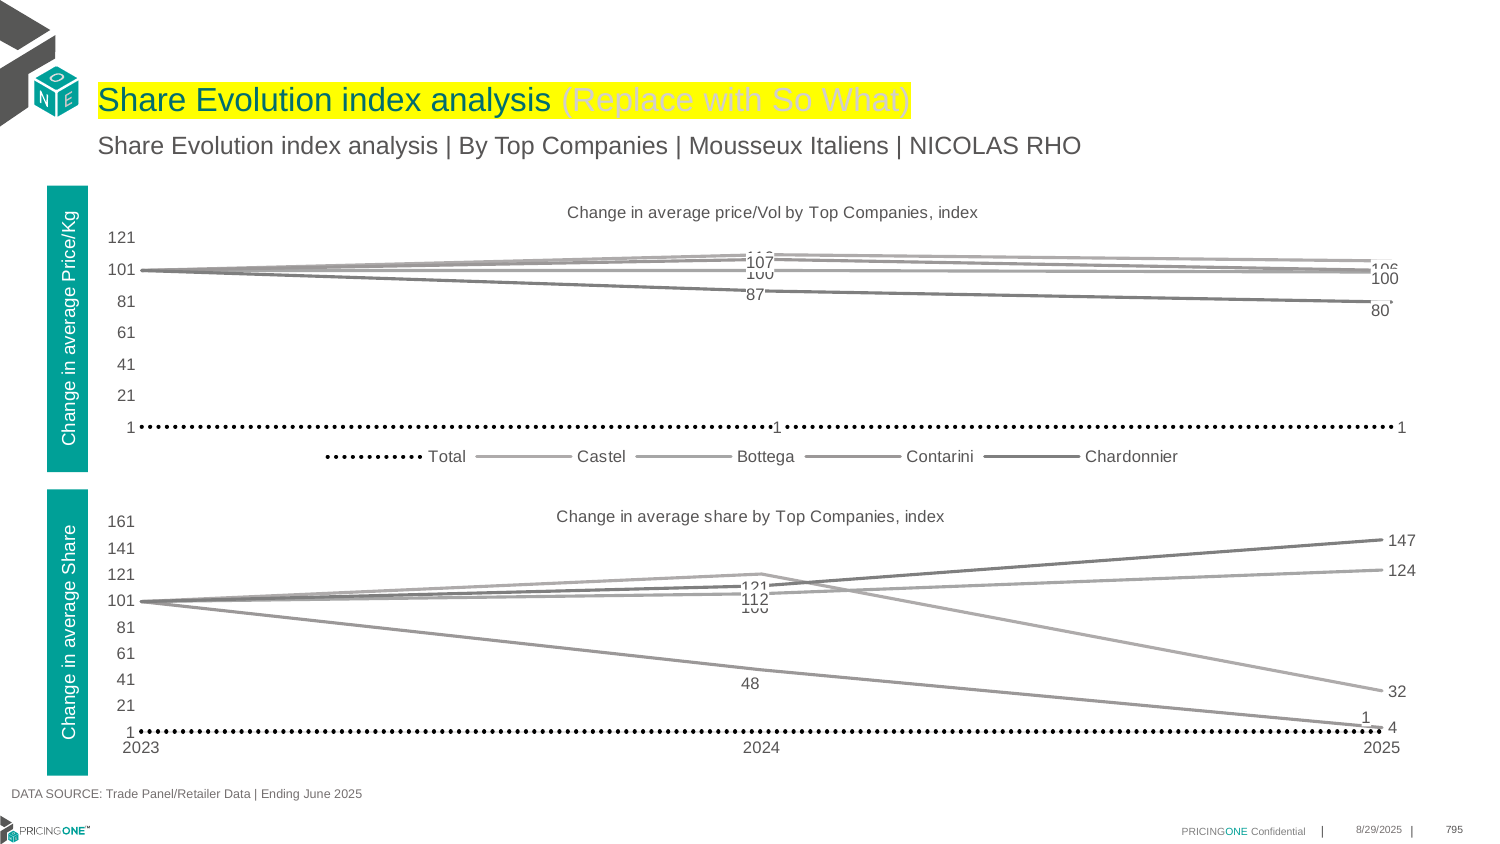

# Share Evolution index analysis (Replace with So What)
Share Evolution index analysis | By Top Companies | Mousseux Italiens | NICOLAS RHO

### Chart: Change in average price/Vol by Top Companies, index

| Category | Total | Castel | Bottega | Contarini | Chardonnier |
|---|---|---|---|---|---|
| 2023 | 1.0 | 100.0 | 100.0 | 100.0 | 100.0 |
| 2024 | 0.9344912049845028 | 110.0 | 100.0 | 107.0 | 87.0 |
| 2025 | 0.9742451506527892 | 106.0 | 99.0 | 100.0 | 80.0 |
Change in average Price/Kg

### Chart: Change in average share by Top Companies, index

| Category | Total | Castel | Bottega | Contarini | Chardonnier |
|---|---|---|---|---|---|
| 2023 | 1.0 | 100.0 | 100.0 | 100.0 | 100.0 |
| 2024 | 1.0 | 121.0 | 106.0 | 48.0 | 112.0 |
| 2025 | 1.0 | 32.0 | 124.0 | 4.0 | 147.0 |
Change in average Share
DATA SOURCE: Trade Panel/Retailer Data | Ending June 2025

8/29/2025
795